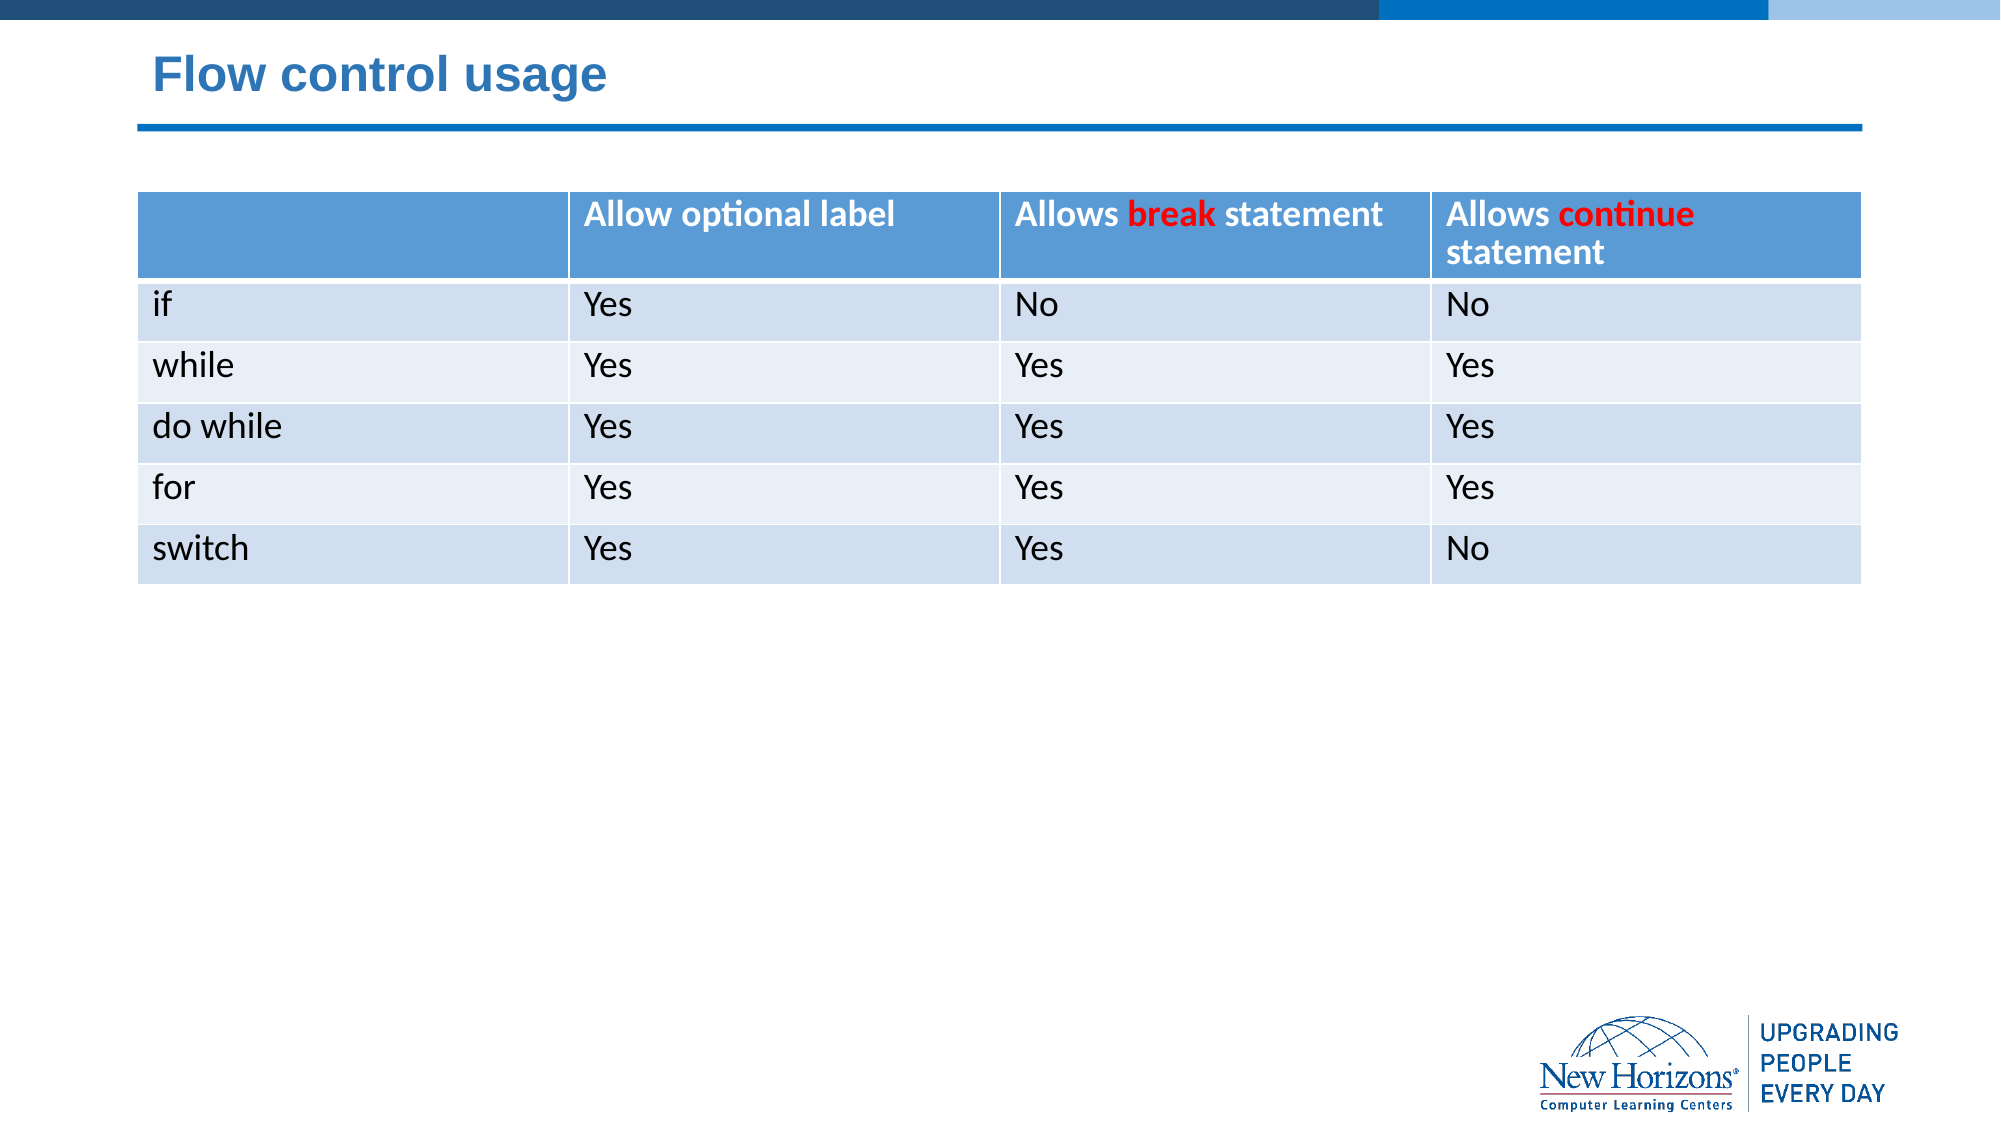

# Flow control usage
|  | Allow optional label | Allows break statement | Allows continue statement |
| --- | --- | --- | --- |
| if | Yes | No | No |
| while | Yes | Yes | Yes |
| do while | Yes | Yes | Yes |
| for | Yes | Yes | Yes |
| switch | Yes | Yes | No |